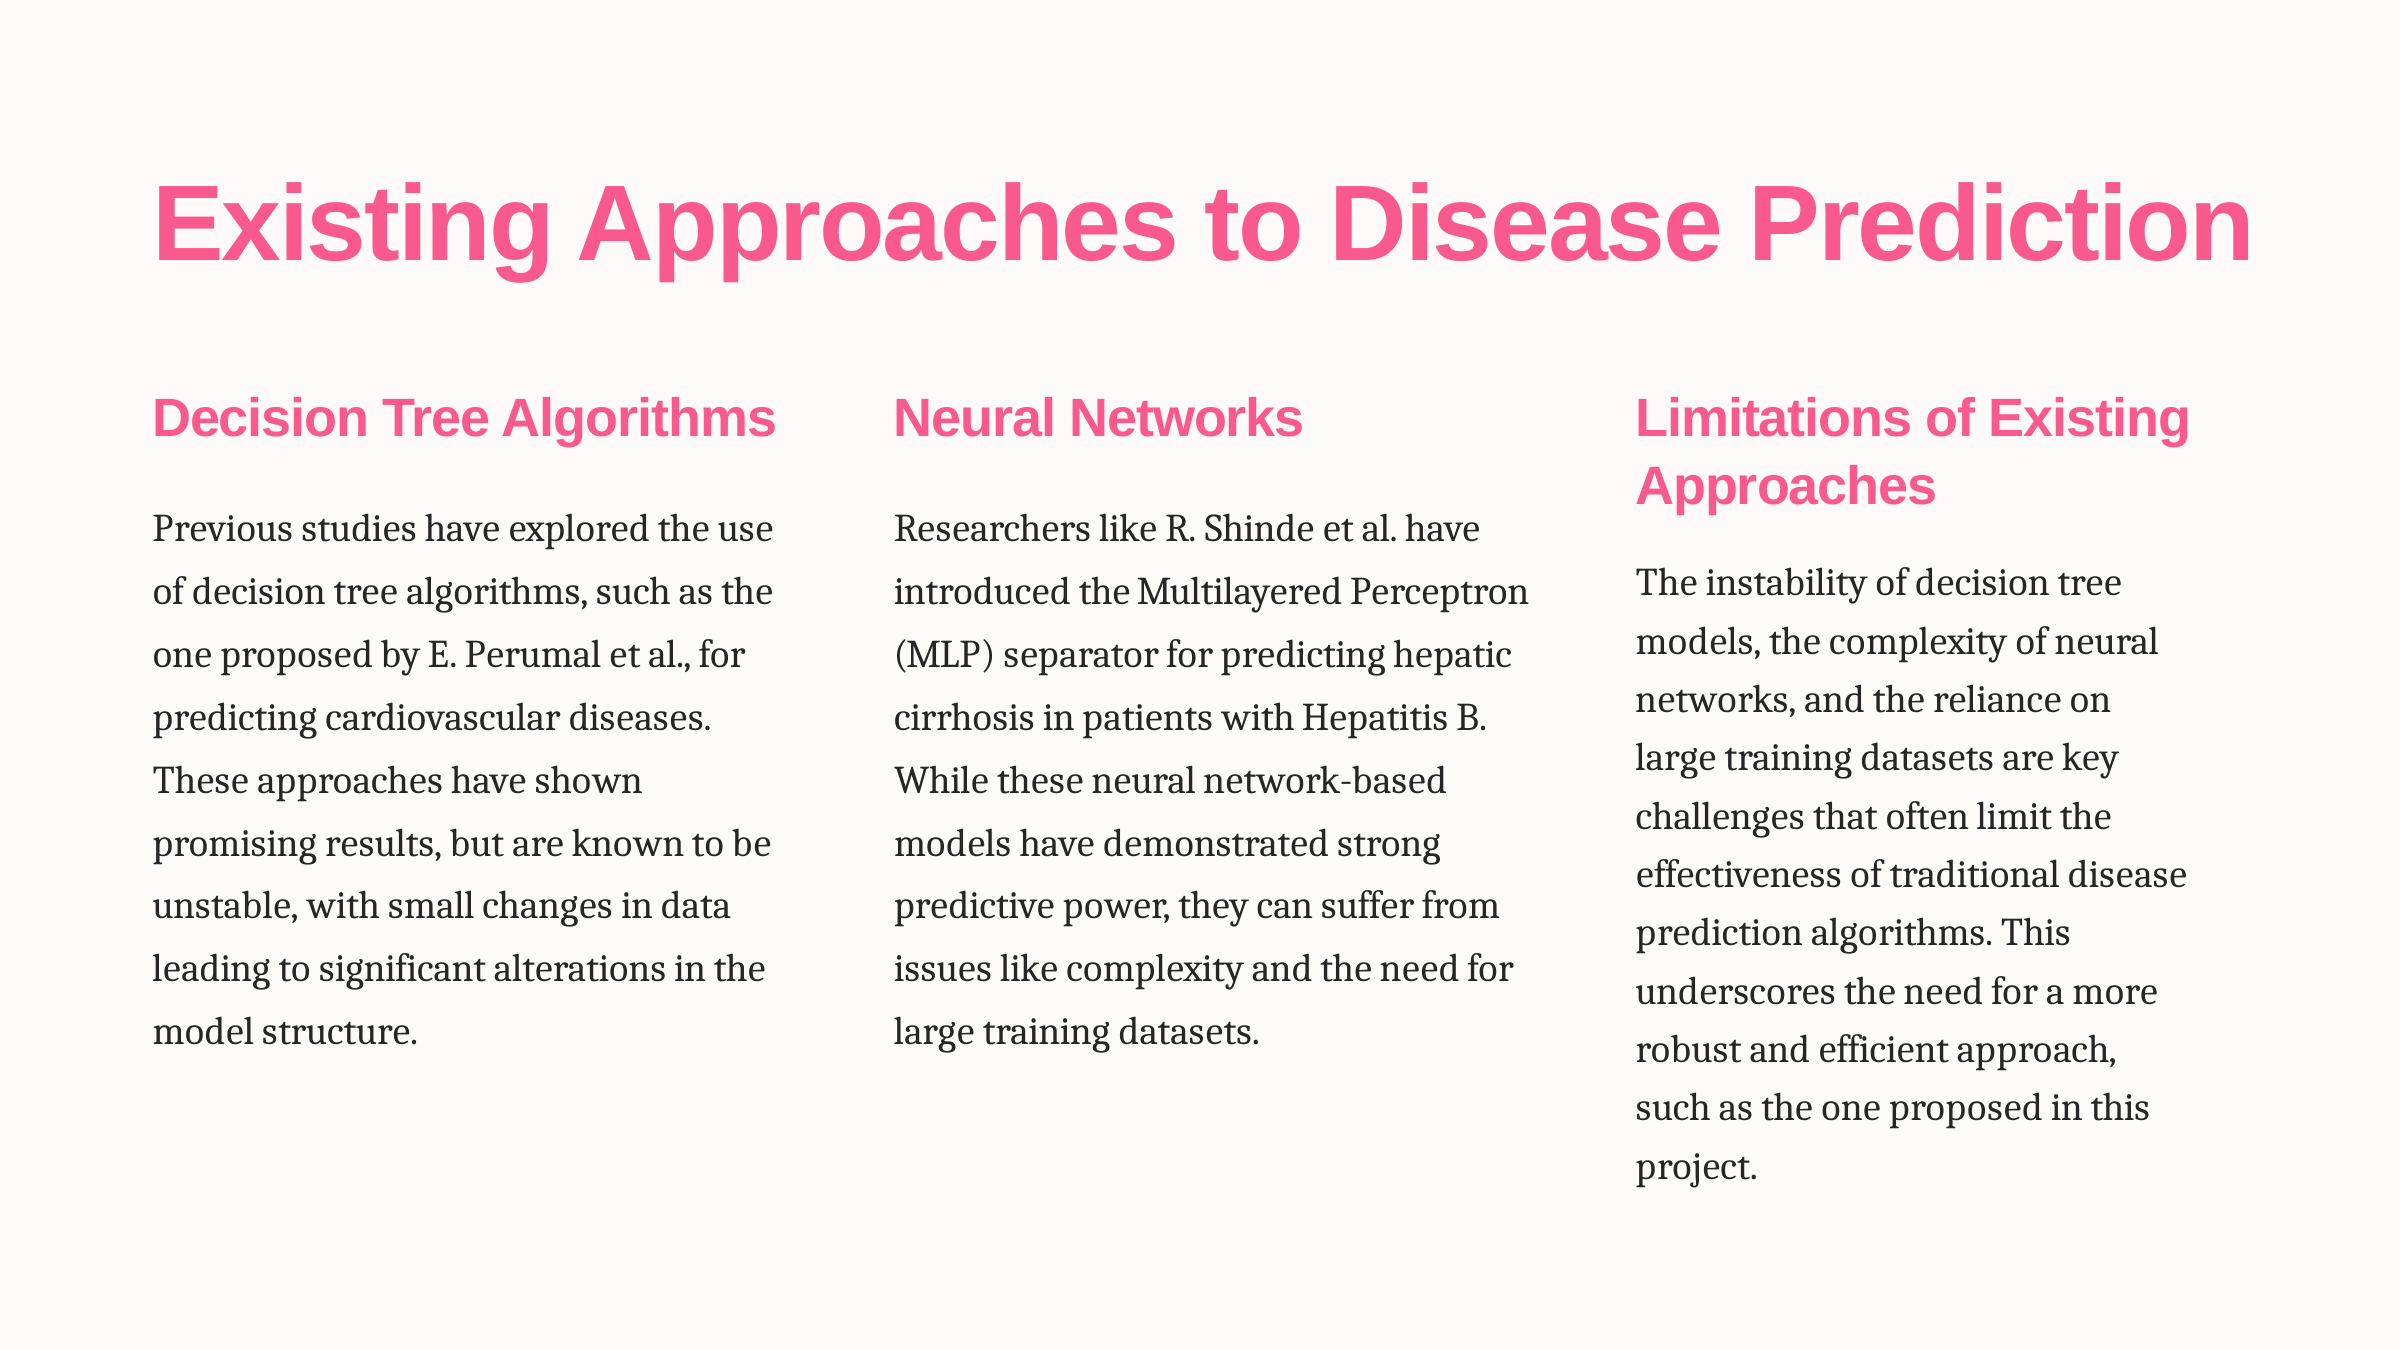

Existing Approaches to Disease Prediction
Decision Tree Algorithms
Neural Networks
Limitations of Existing Approaches
Previous studies have explored the use of decision tree algorithms, such as the one proposed by E. Perumal et al., for predicting cardiovascular diseases. These approaches have shown promising results, but are known to be unstable, with small changes in data leading to significant alterations in the model structure.
Researchers like R. Shinde et al. have introduced the Multilayered Perceptron (MLP) separator for predicting hepatic cirrhosis in patients with Hepatitis B. While these neural network-based models have demonstrated strong predictive power, they can suffer from issues like complexity and the need for large training datasets.
The instability of decision tree models, the complexity of neural networks, and the reliance on large training datasets are key challenges that often limit the effectiveness of traditional disease prediction algorithms. This underscores the need for a more robust and efficient approach, such as the one proposed in this project.